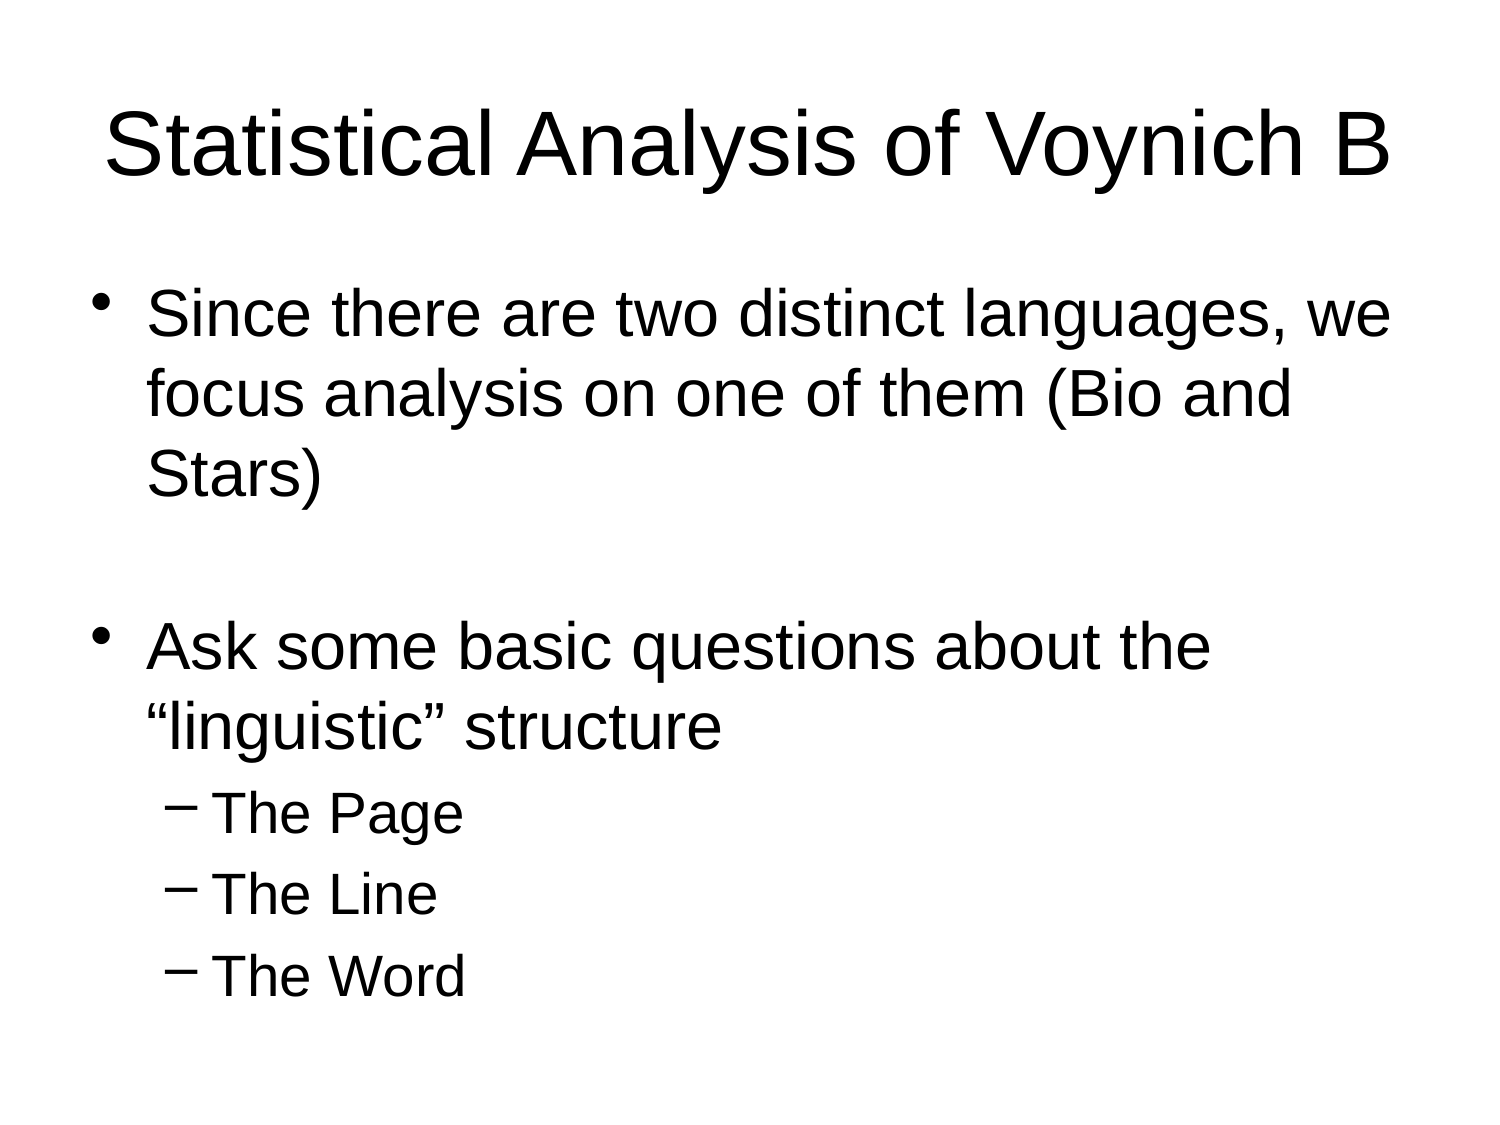

# Statistical Analysis of Voynich B
Since there are two distinct languages, we focus analysis on one of them (Bio and Stars)
Ask some basic questions about the “linguistic” structure
The Page
The Line
The Word